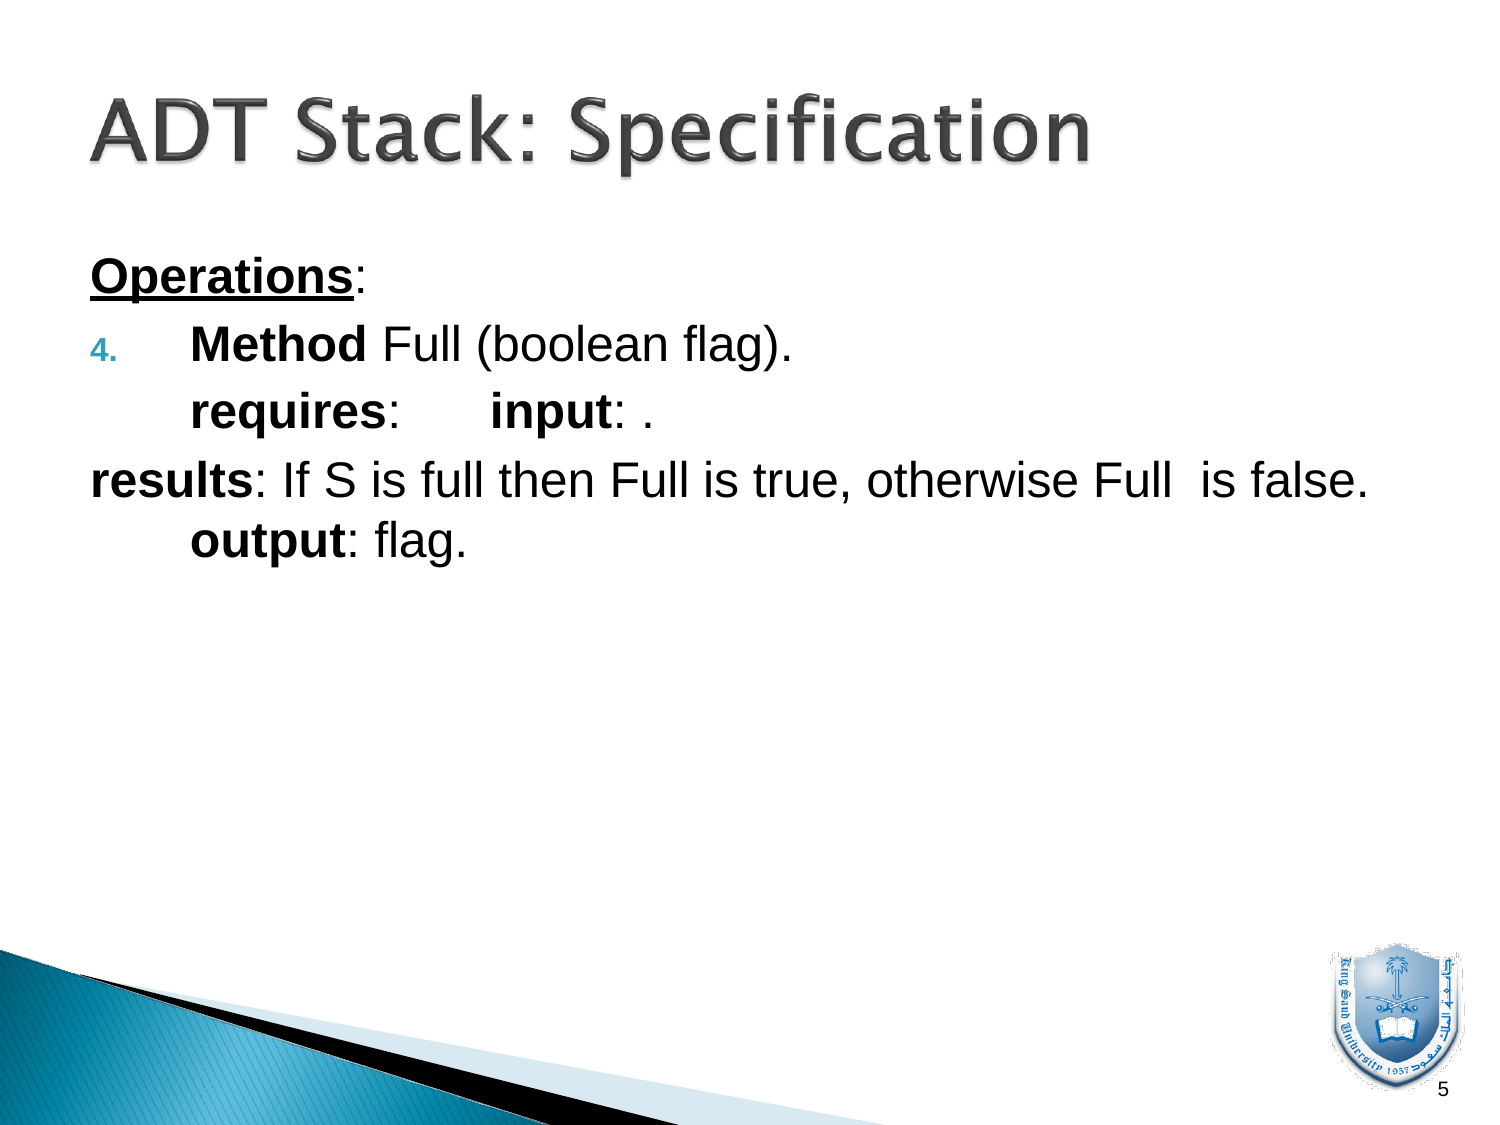

Operations:
4.	Method Full (boolean flag).  requires:	input: .
results: If S is full then Full is true, otherwise Full  is false. output: flag.

5